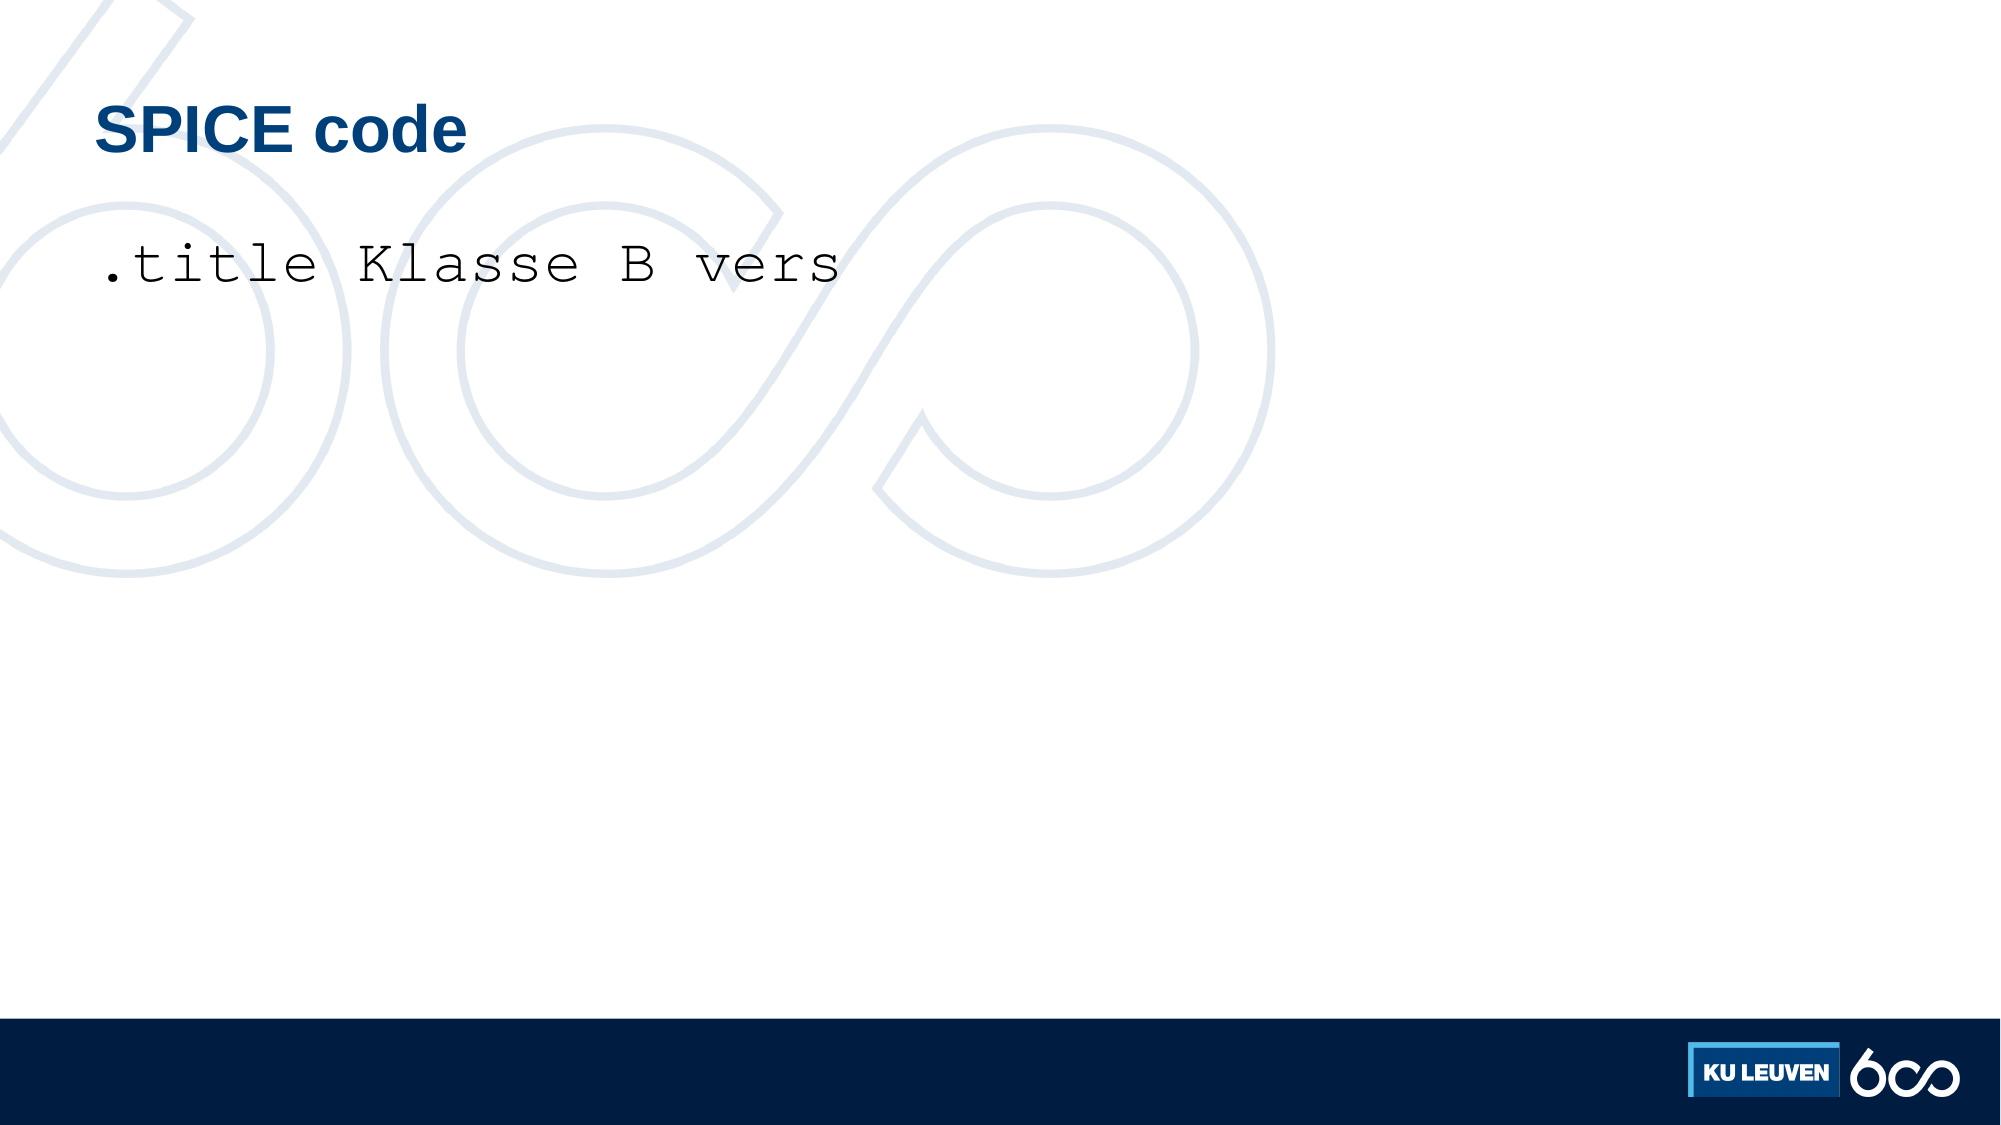

# SPICE code
.title Klasse B vers